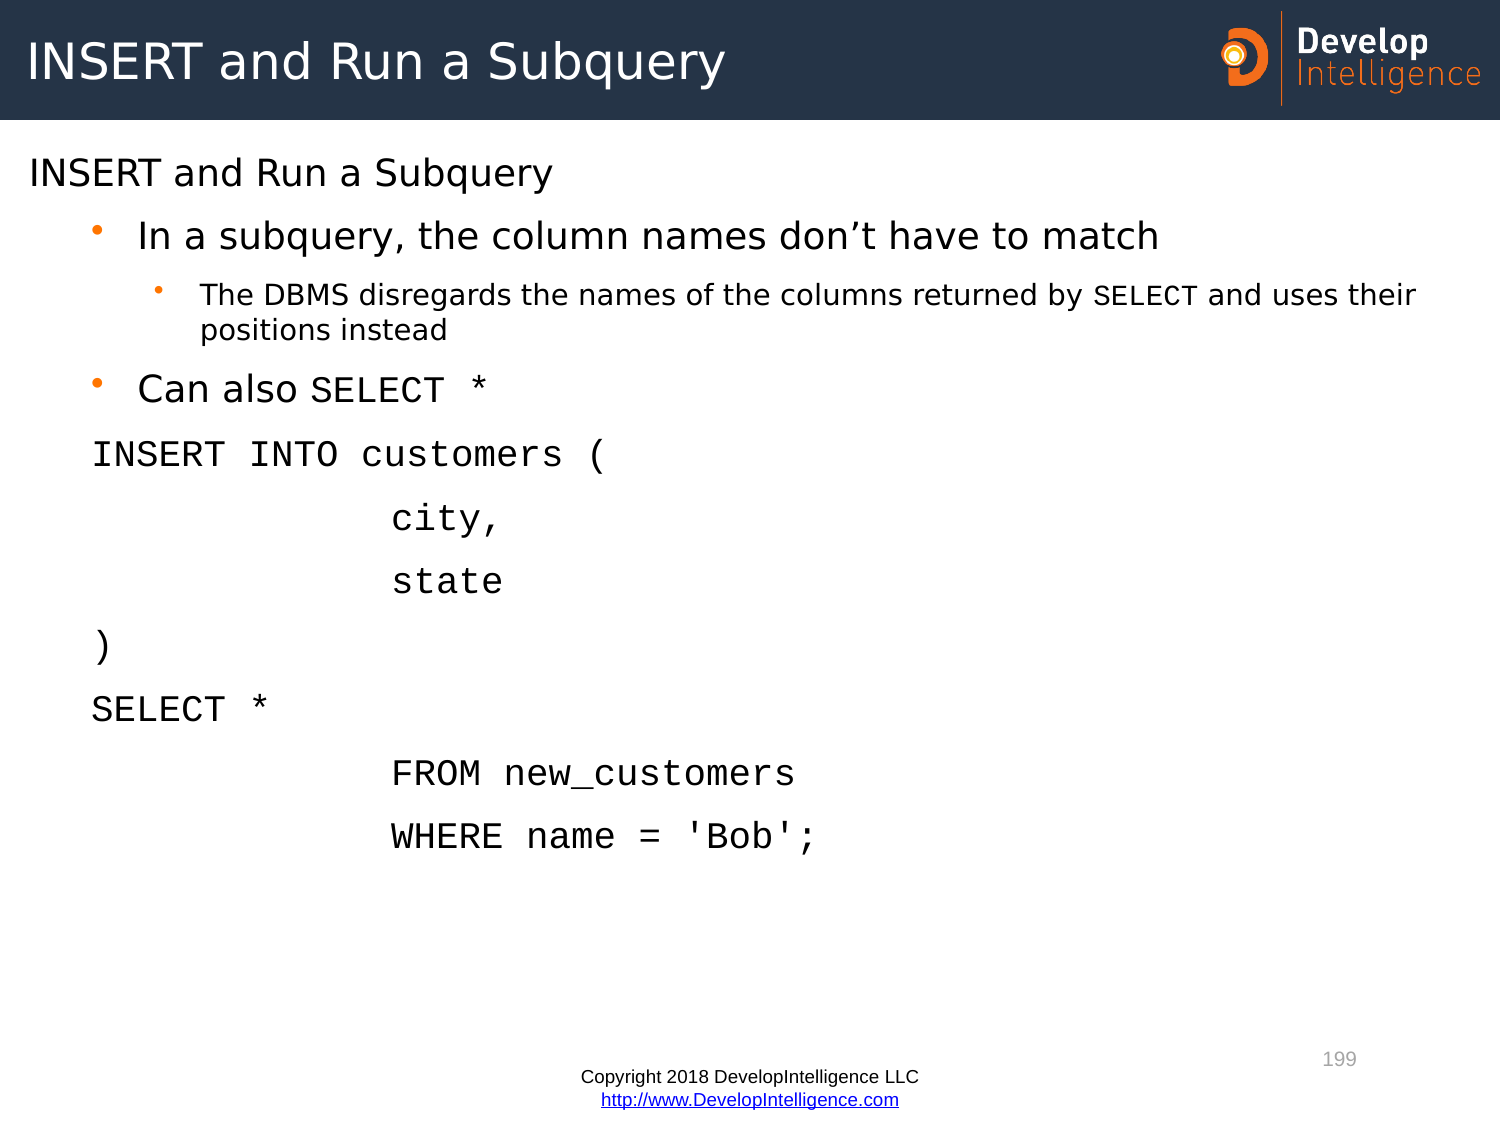

# INSERT and Run a Subquery

INSERT and Run a Subquery
In a subquery, the column names don’t have to match
The DBMS disregards the names of the columns returned by SELECT and uses their positions instead
Can also SELECT *
INSERT INTO customers (
		city,
		state
)
SELECT *
		FROM new_customers
		WHERE name = 'Bob';

199